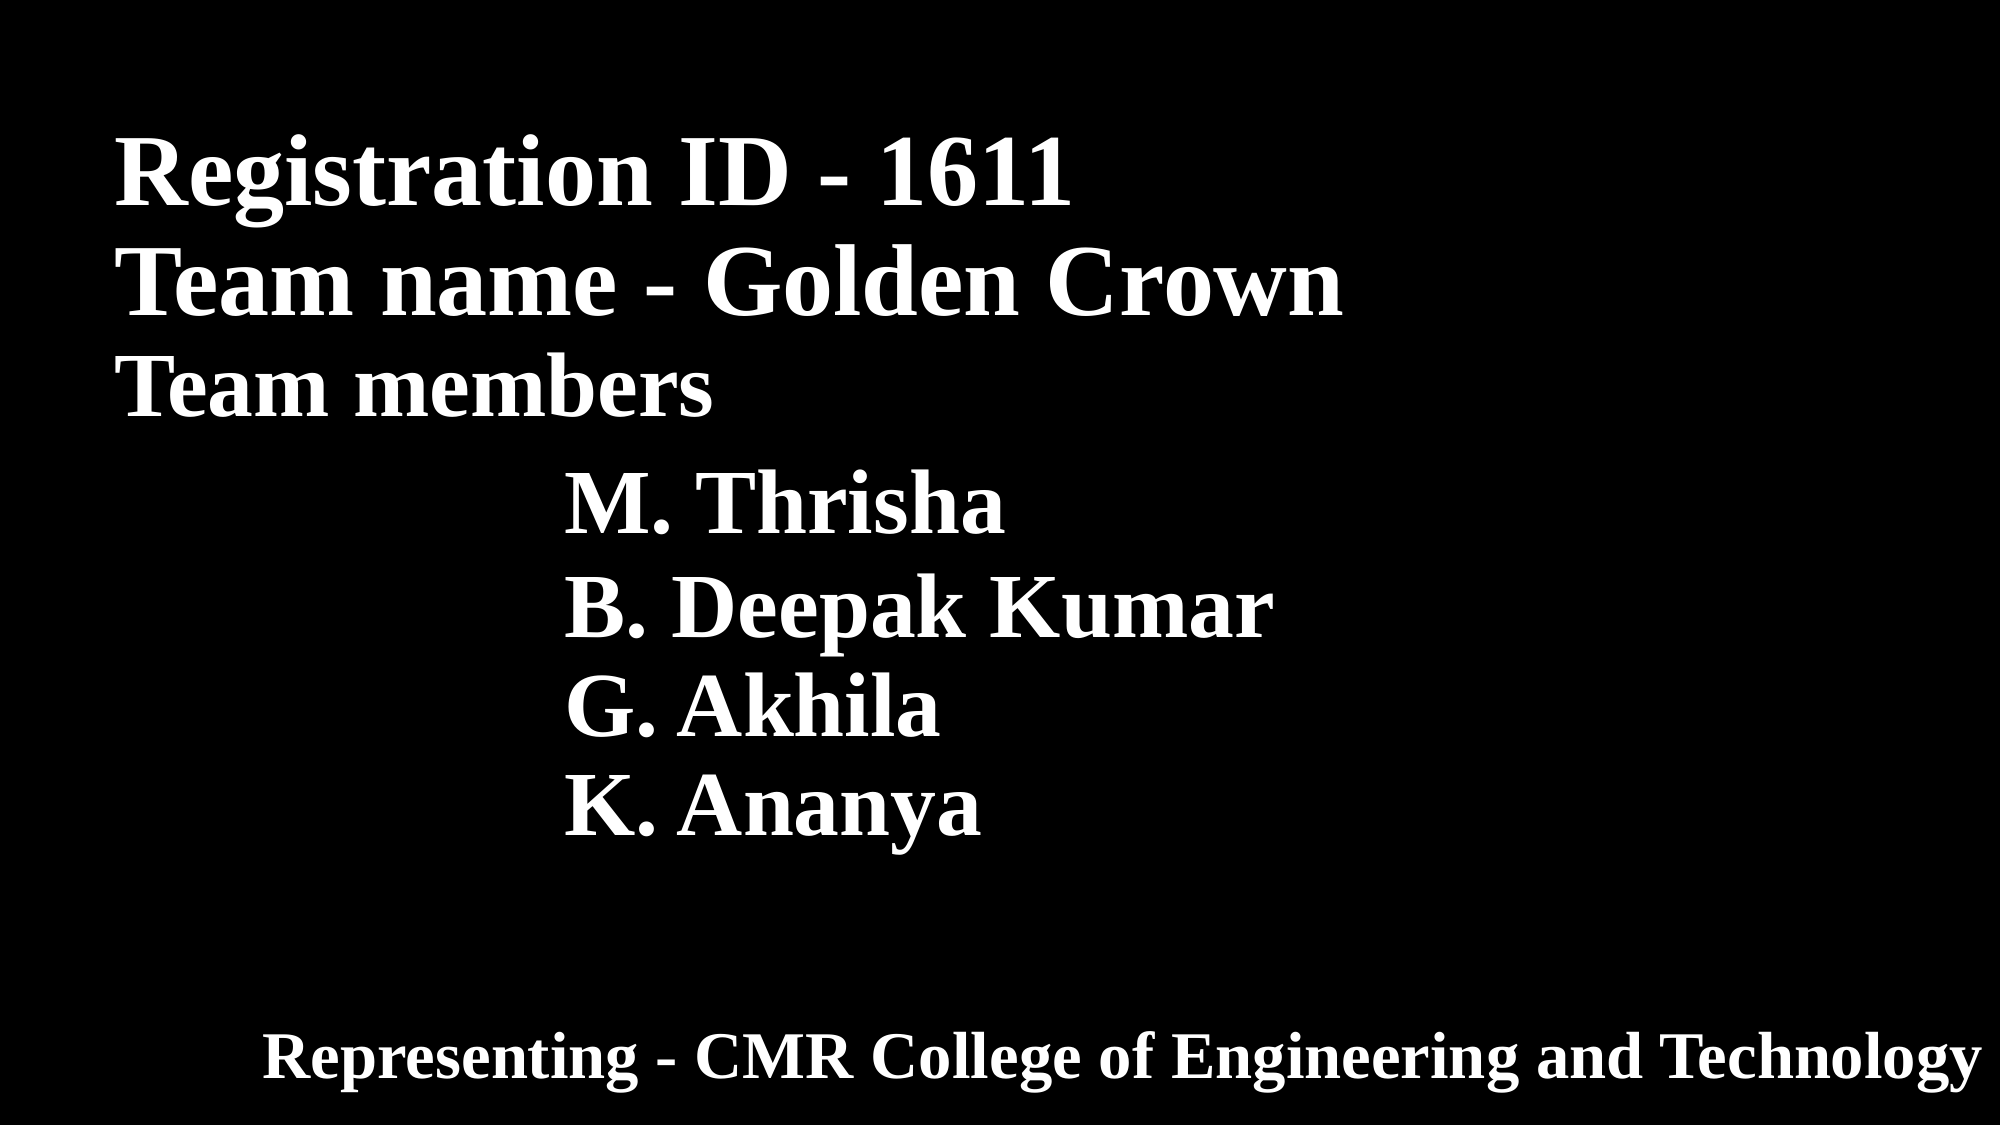

# Registration ID - 1611 Team name - Golden Crown Team members M. Thrisha B. Deepak Kumar G. Akhila K. Ananya
Representing - CMR College of Engineering and Technology